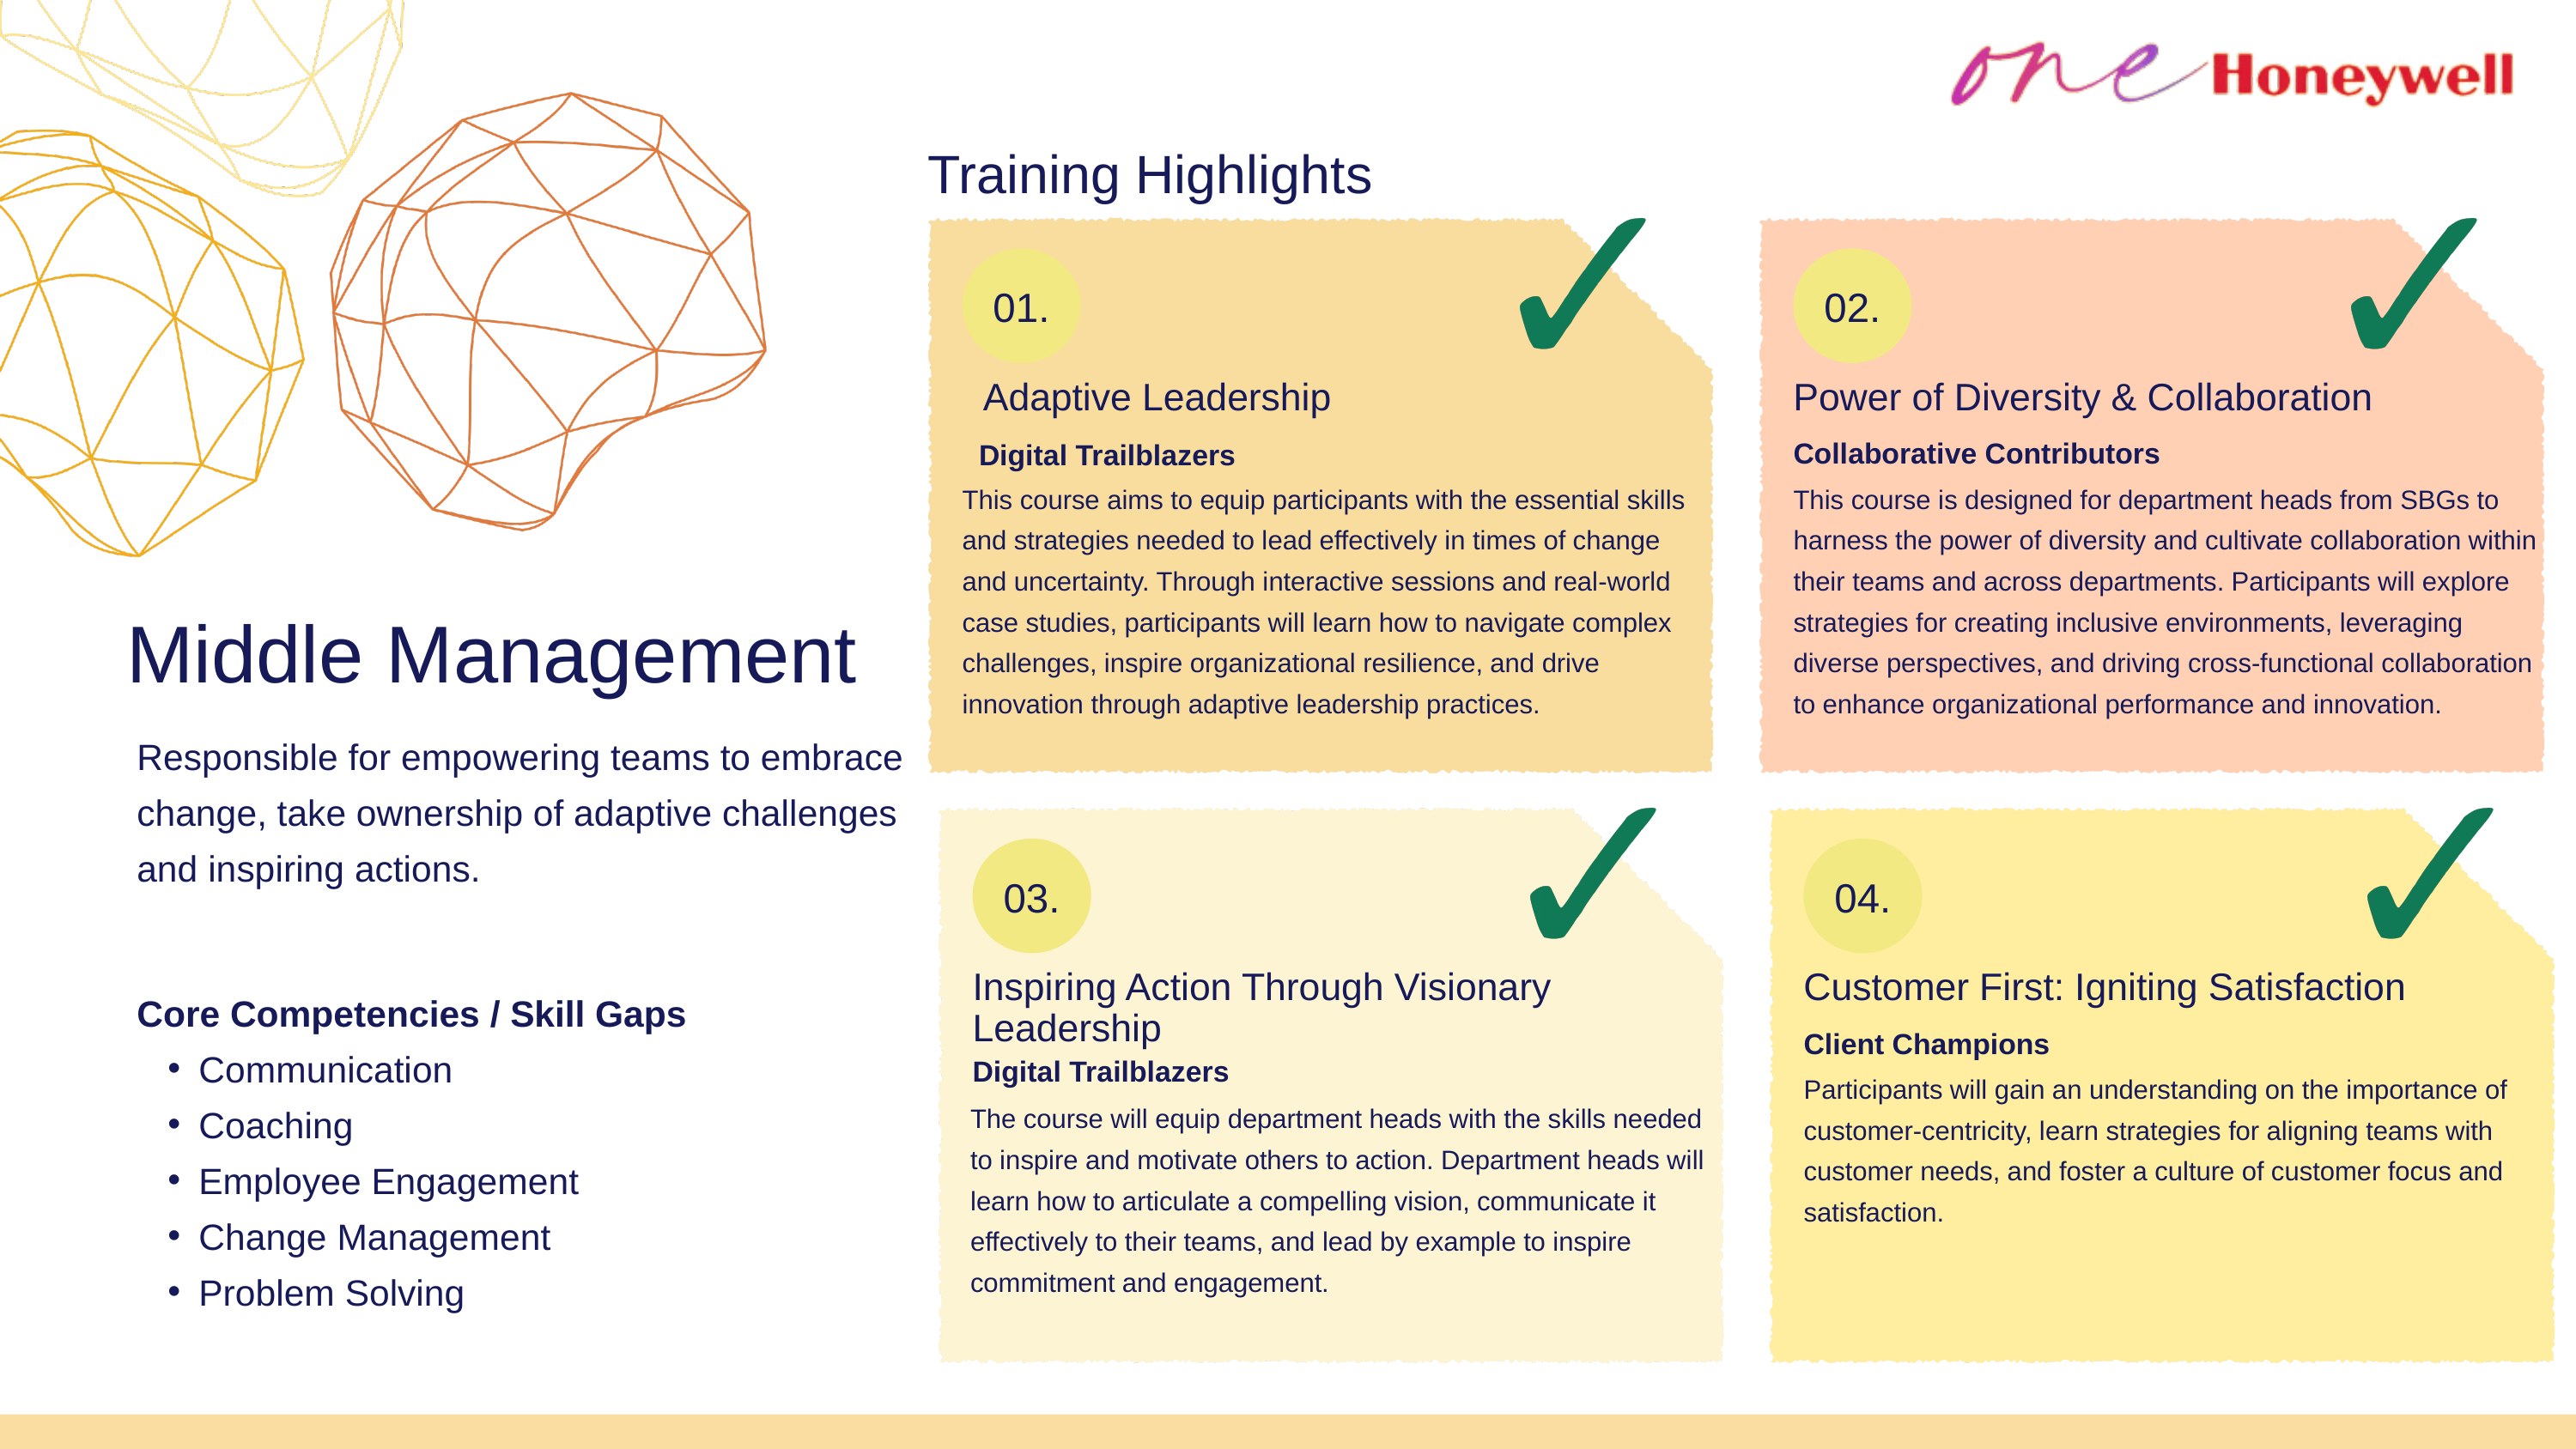

Training Highlights

01.

02.
Power of Diversity & Collaboration
Adaptive Leadership
Collaborative Contributors
Digital Trailblazers
This course aims to equip participants with the essential skills and strategies needed to lead effectively in times of change and uncertainty. Through interactive sessions and real-world case studies, participants will learn how to navigate complex challenges, inspire organizational resilience, and drive innovation through adaptive leadership practices.
This course is designed for department heads from SBGs to harness the power of diversity and cultivate collaboration within their teams and across departments. Participants will explore strategies for creating inclusive environments, leveraging diverse perspectives, and driving cross-functional collaboration to enhance organizational performance and innovation.
Middle Management
Responsible for empowering teams to embrace change, take ownership of adaptive challenges and inspiring actions.

03.

04.
Inspiring Action Through Visionary Leadership
Customer First: Igniting Satisfaction
Core Competencies / Skill Gaps
Communication
Coaching
Employee Engagement
Change Management
Problem Solving
Client Champions
Digital Trailblazers
Participants will gain an understanding on the importance of customer-centricity, learn strategies for aligning teams with customer needs, and foster a culture of customer focus and satisfaction.
The course will equip department heads with the skills needed to inspire and motivate others to action. Department heads will learn how to articulate a compelling vision, communicate it effectively to their teams, and lead by example to inspire commitment and engagement.